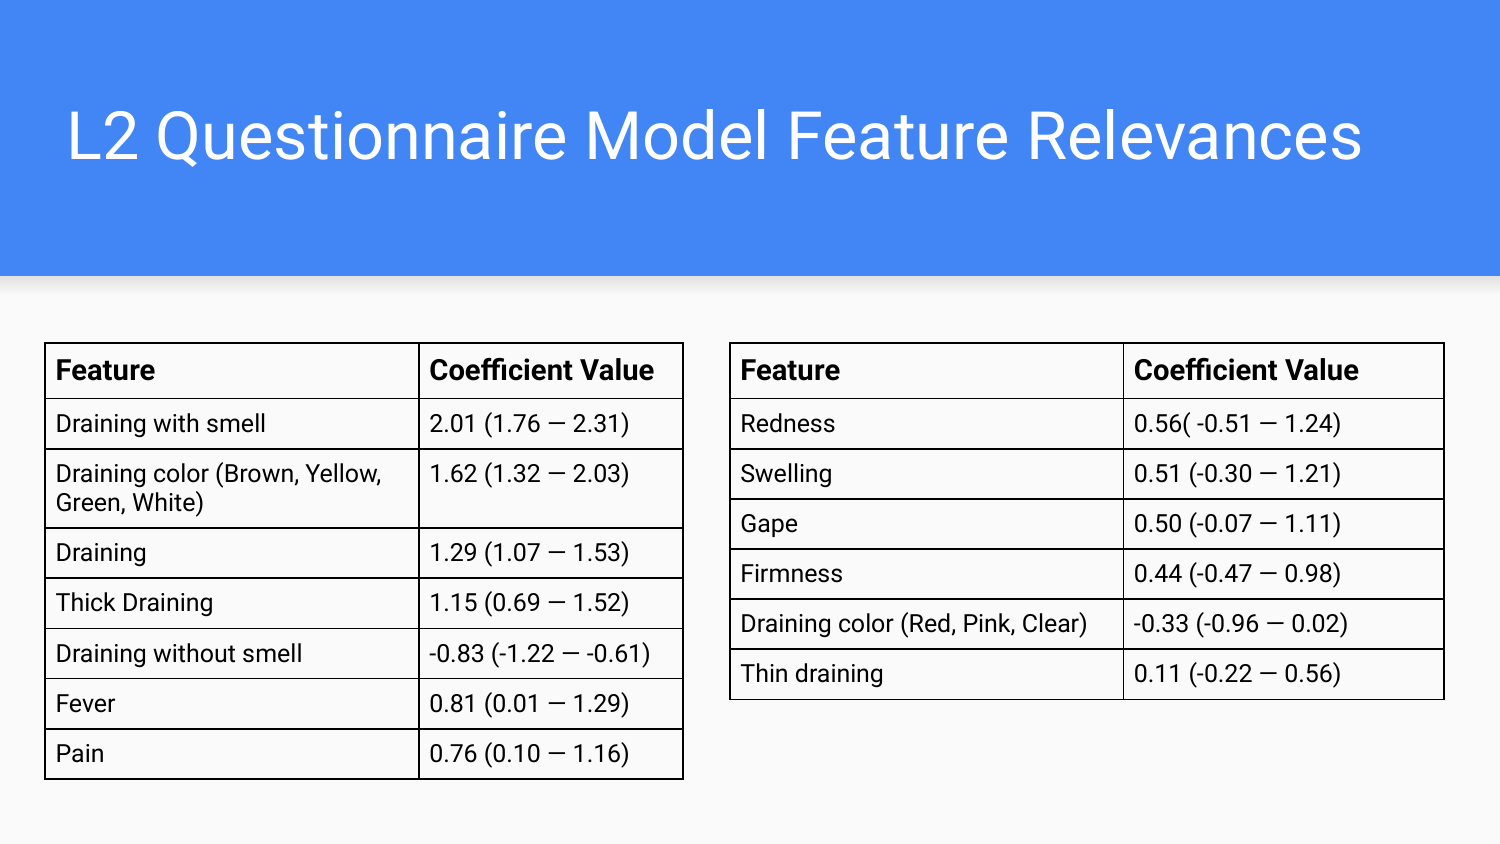

# L2 Questionnaire Model Feature Relevances
| Feature | Coefficient Value |
| --- | --- |
| Draining with smell | 2.01 (1.76 — 2.31) |
| Draining color (Brown, Yellow, Green, White) | 1.62 (1.32 — 2.03) |
| Draining | 1.29 (1.07 — 1.53) |
| Thick Draining | 1.15 (0.69 — 1.52) |
| Draining without smell | -0.83 (-1.22 — -0.61) |
| Fever | 0.81 (0.01 — 1.29) |
| Pain | 0.76 (0.10 — 1.16) |
| Feature | Coefficient Value |
| --- | --- |
| Redness | 0.56( -0.51 — 1.24) |
| Swelling | 0.51 (-0.30 — 1.21) |
| Gape | 0.50 (-0.07 — 1.11) |
| Firmness | 0.44 (-0.47 — 0.98) |
| Draining color (Red, Pink, Clear) | -0.33 (-0.96 — 0.02) |
| Thin draining | 0.11 (-0.22 — 0.56) |